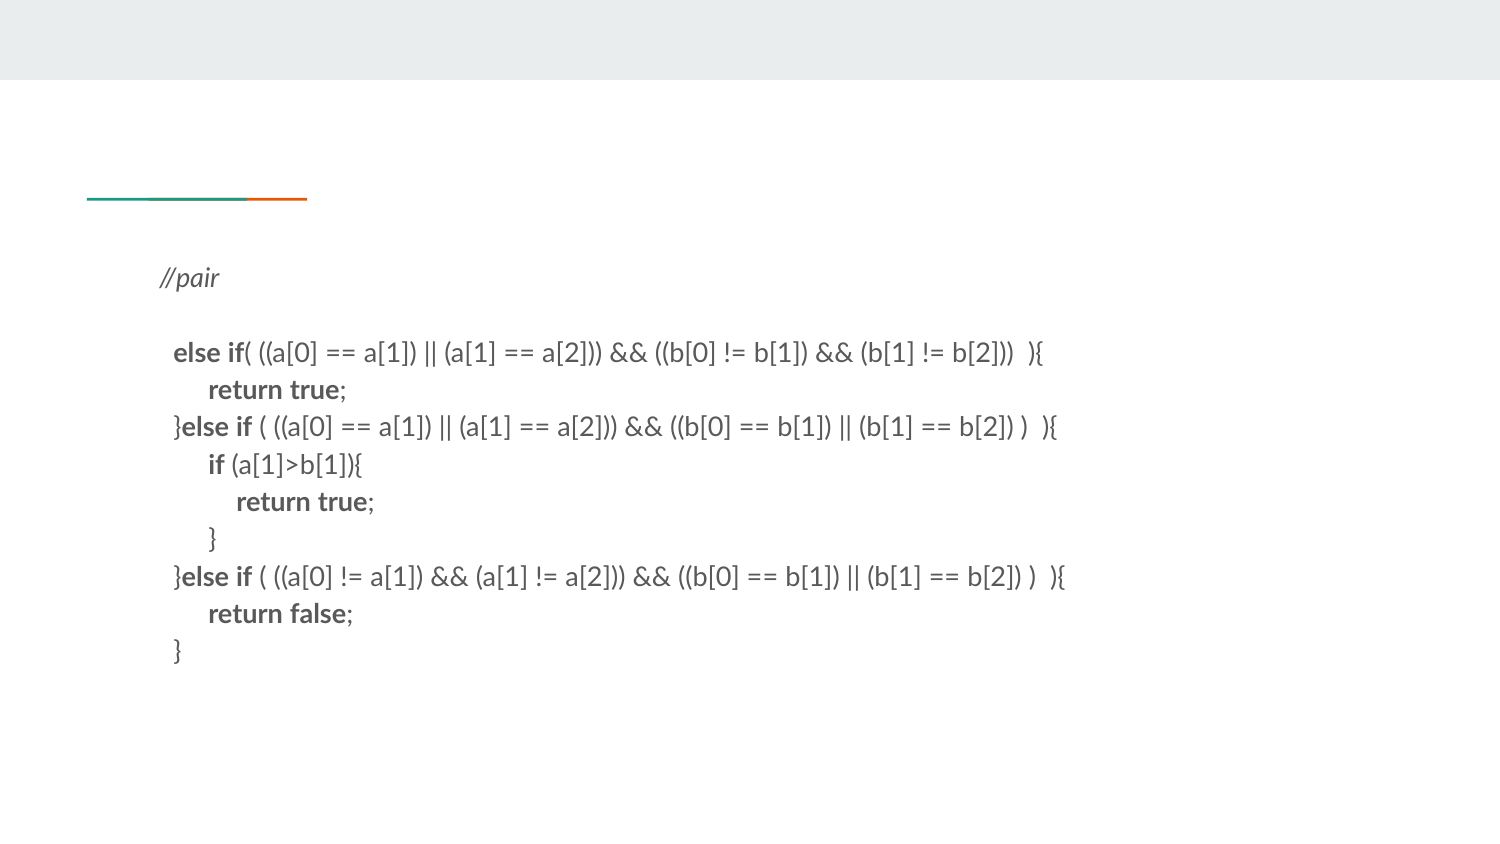

//pair

   else if( ((a[0] == a[1]) || (a[1] == a[2])) && ((b[0] != b[1]) && (b[1] != b[2]))  ){
        return true;
   }else if ( ((a[0] == a[1]) || (a[1] == a[2])) && ((b[0] == b[1]) || (b[1] == b[2]) )  ){
        if (a[1]>b[1]){
            return true;
        }
   }else if ( ((a[0] != a[1]) && (a[1] != a[2])) && ((b[0] == b[1]) || (b[1] == b[2]) )  ){
        return false;
   }